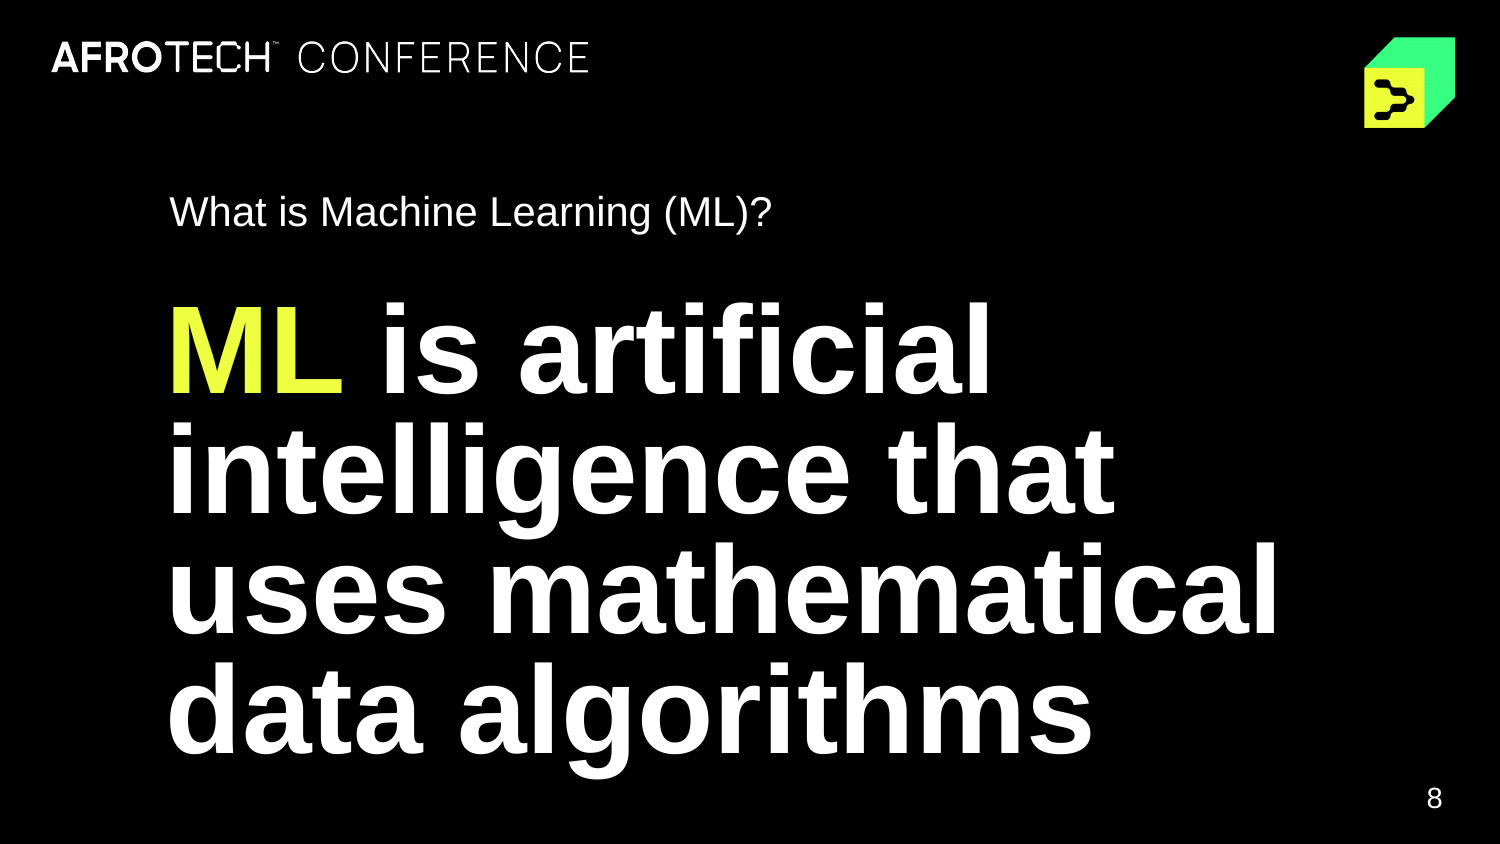

What is Machine Learning (ML)?
ML is artificial intelligence that uses mathematical data algorithms
8